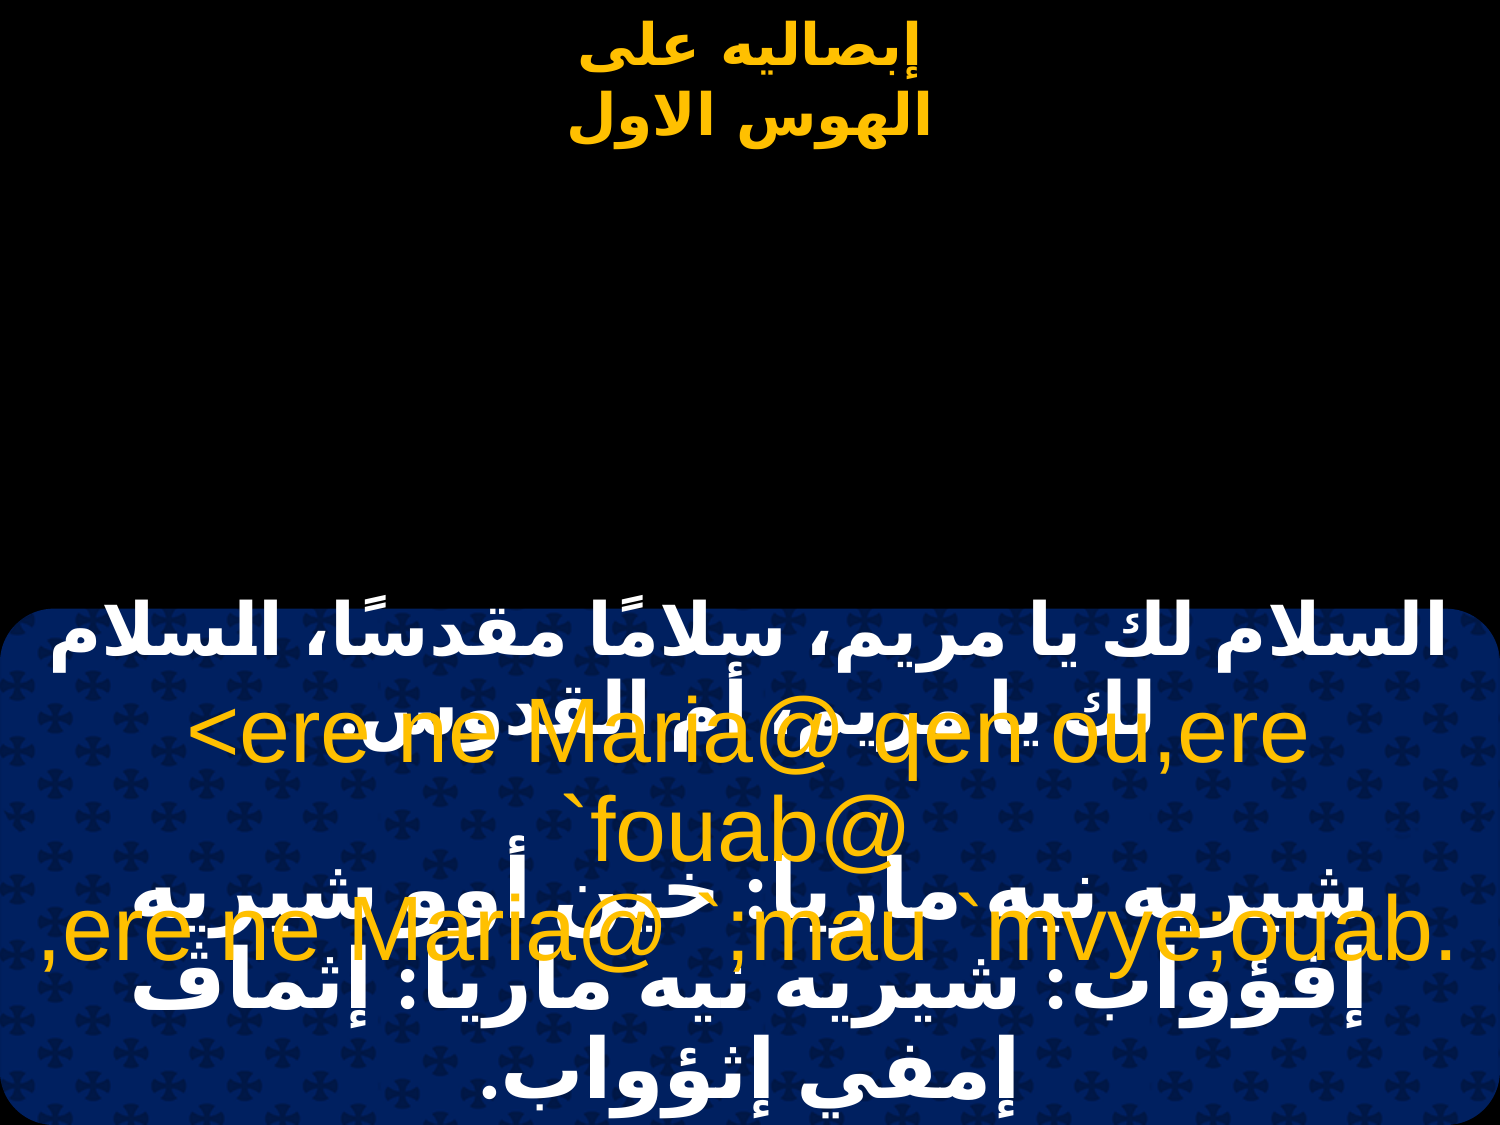

#
السلام لك يا مريم، سلامًا مقدسًا، السلام لك يا مريم، أم القدوس.
<ere ne Maria@ qen ou,ere `fouab@
,ere ne Maria@ `;mau `mvye;ouab.
شيريه نيه ماريا: خين أوو شيريه إفؤواب: شيريه نيه ماريا: إثماڤ إمفي إثؤواب.